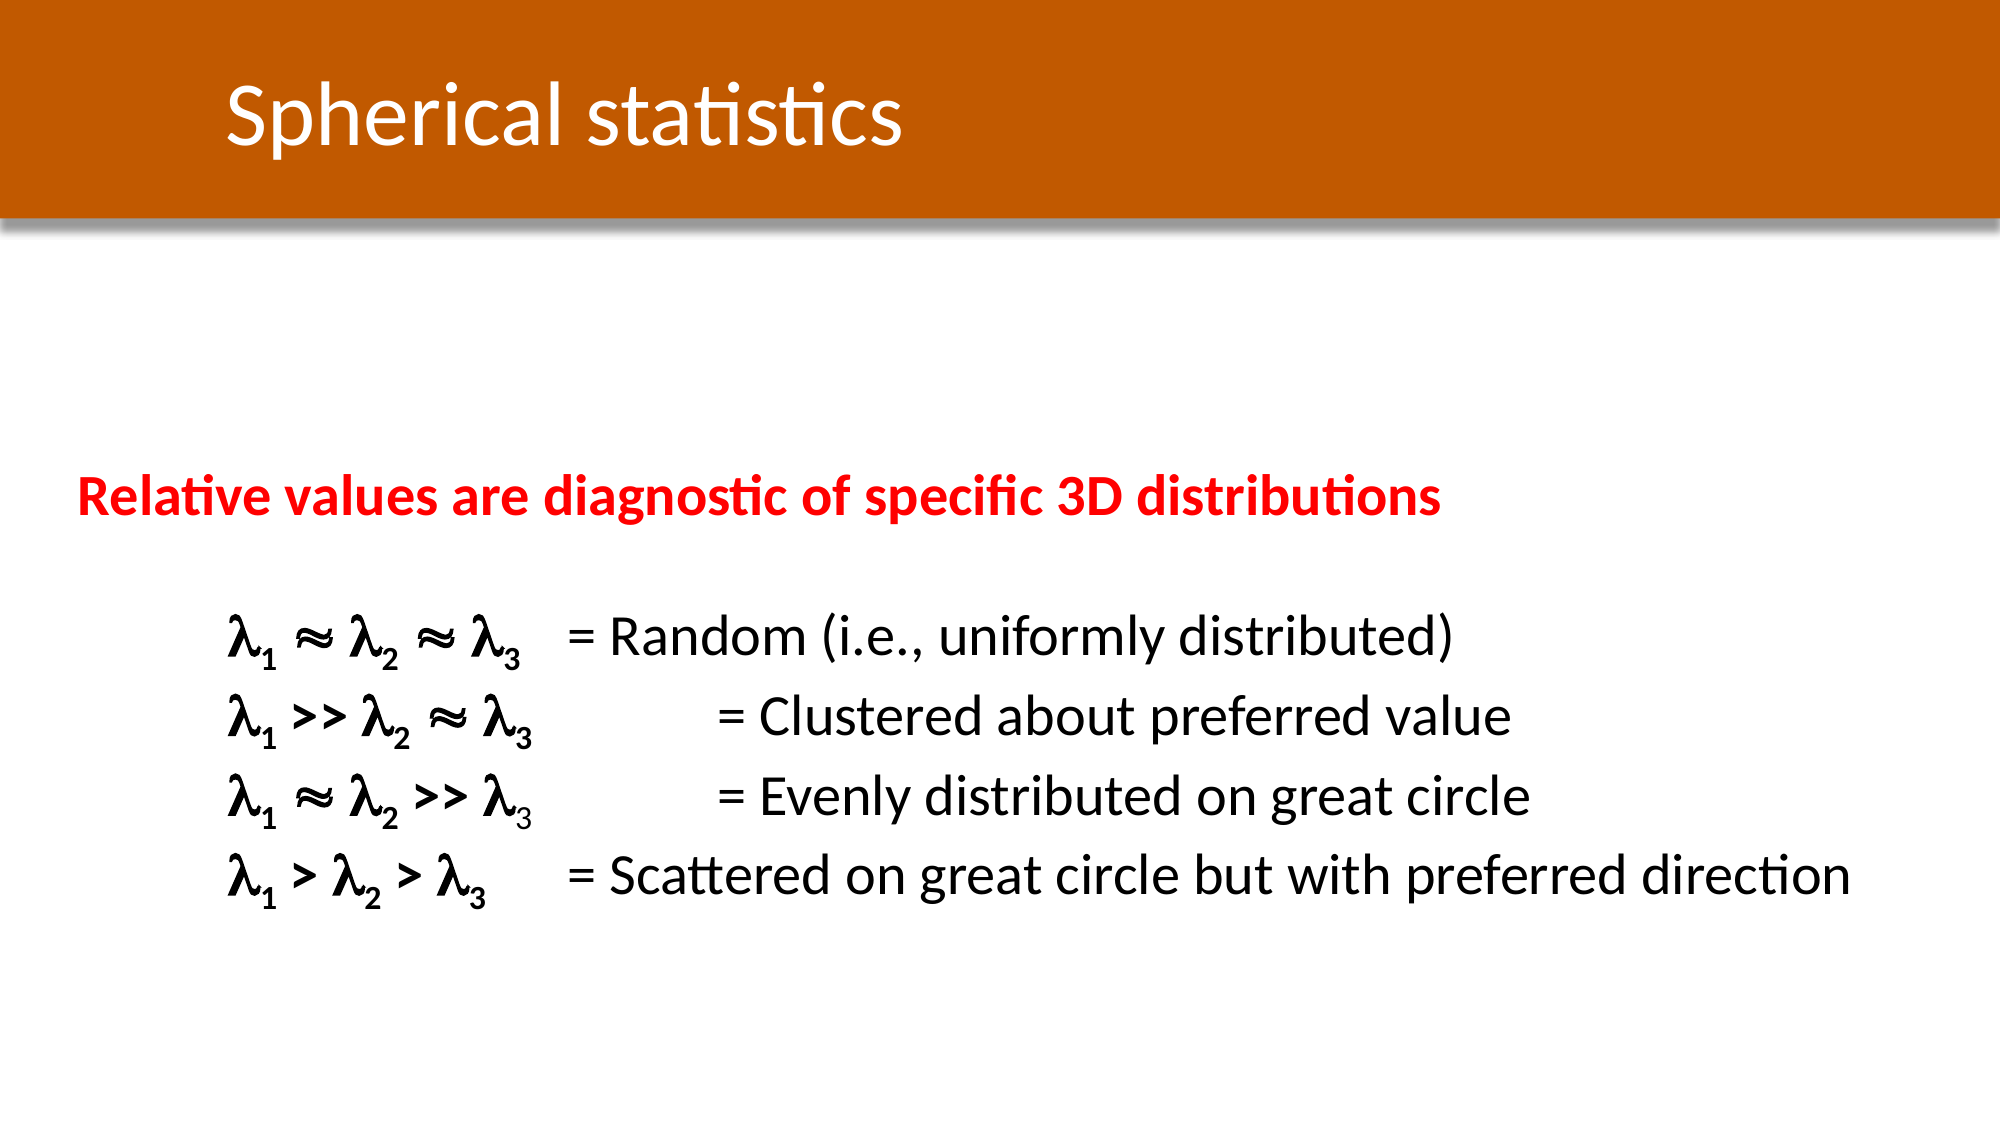

Spherical statistics
Relative values are diagnostic of specific 3D distributions

	λ1 ≈ λ2 ≈ λ3	   = Random (i.e., uniformly distributed)
	λ1 >> λ2 ≈ λ3	   = Clustered about preferred value
	λ1 ≈ λ2 >> λ3	   = Evenly distributed on great circle
	λ1 > λ2 > λ3	   = Scattered on great circle but with preferred direction